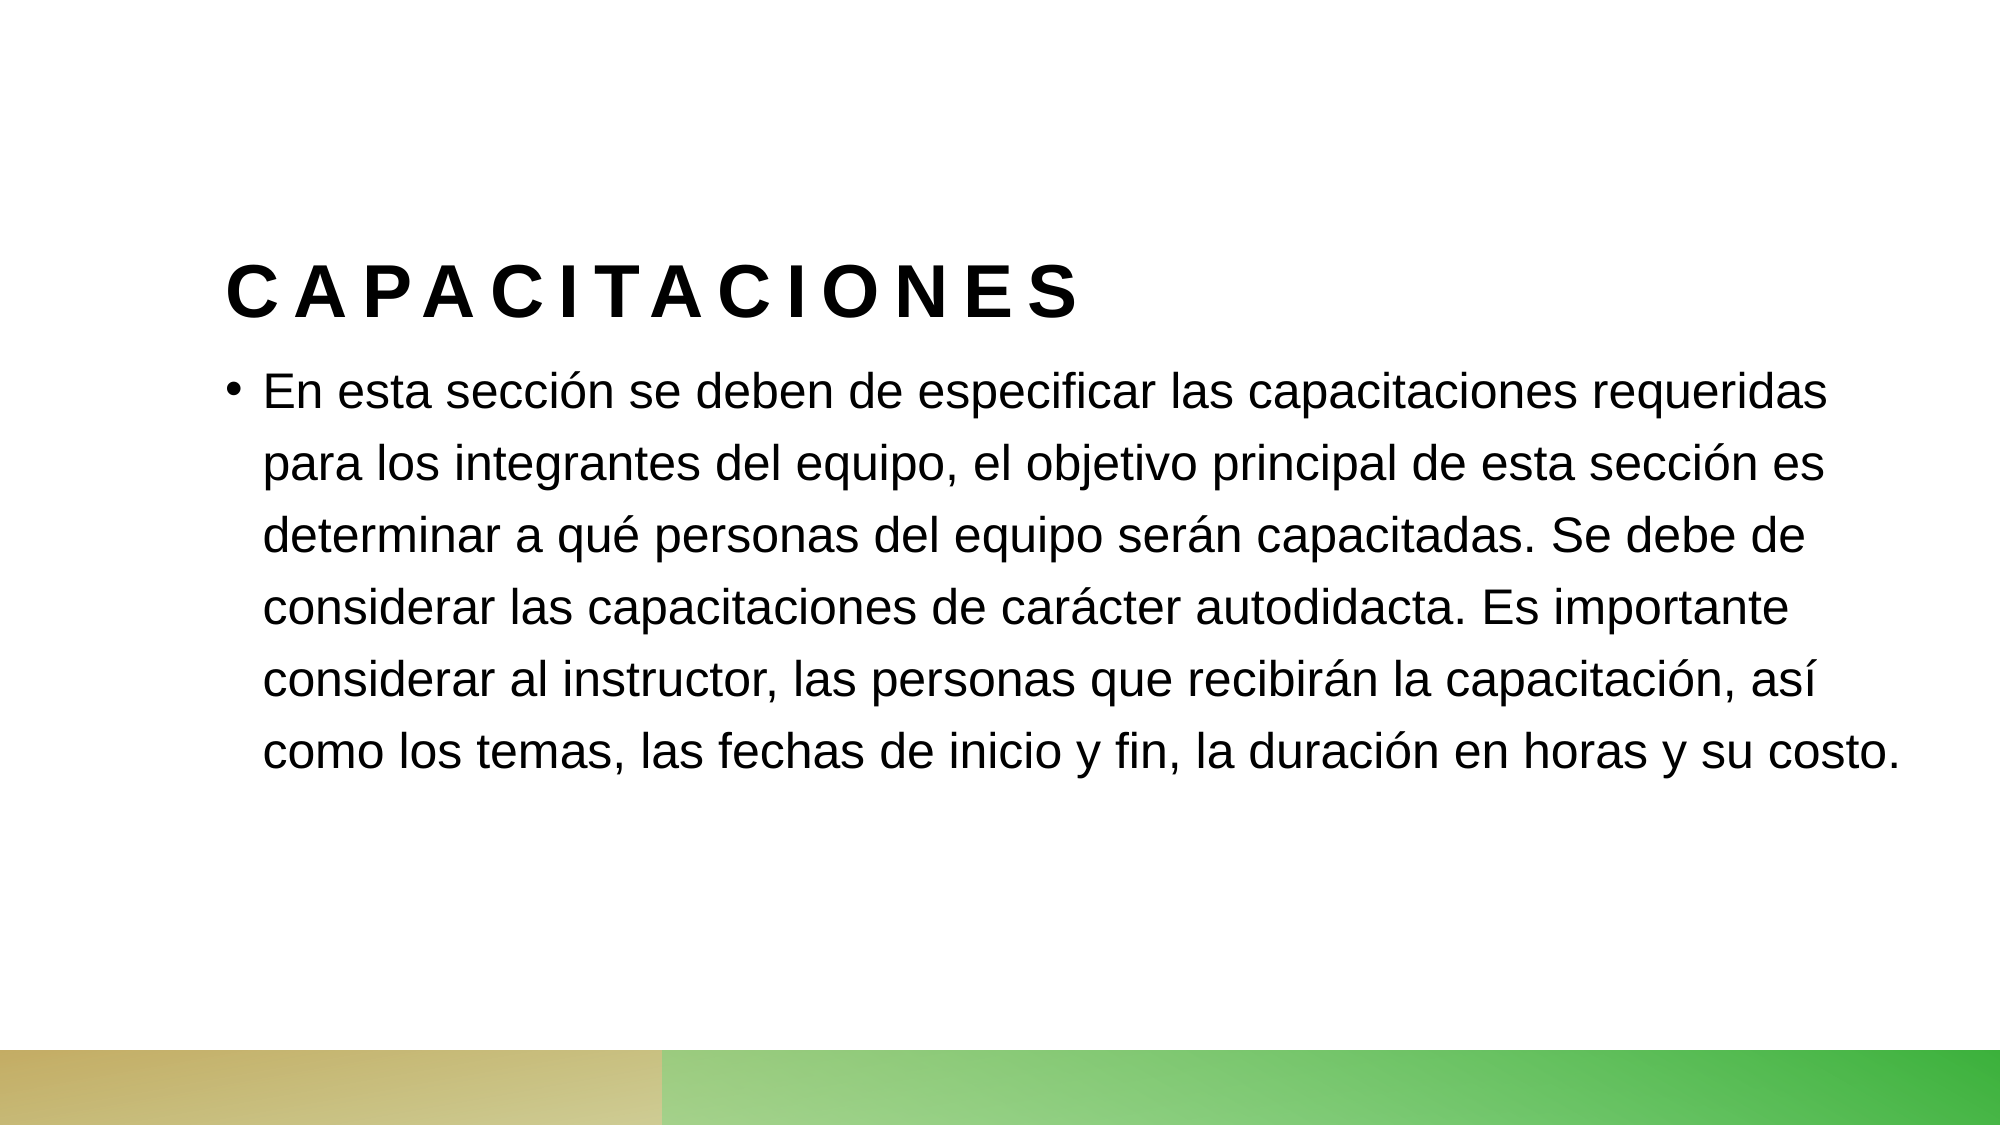

# Capacitaciones
En esta sección se deben de especificar las capacitaciones requeridas para los integrantes del equipo, el objetivo principal de esta sección es determinar a qué personas del equipo serán capacitadas. Se debe de considerar las capacitaciones de carácter autodidacta. Es importante considerar al instructor, las personas que recibirán la capacitación, así como los temas, las fechas de inicio y fin, la duración en horas y su costo.